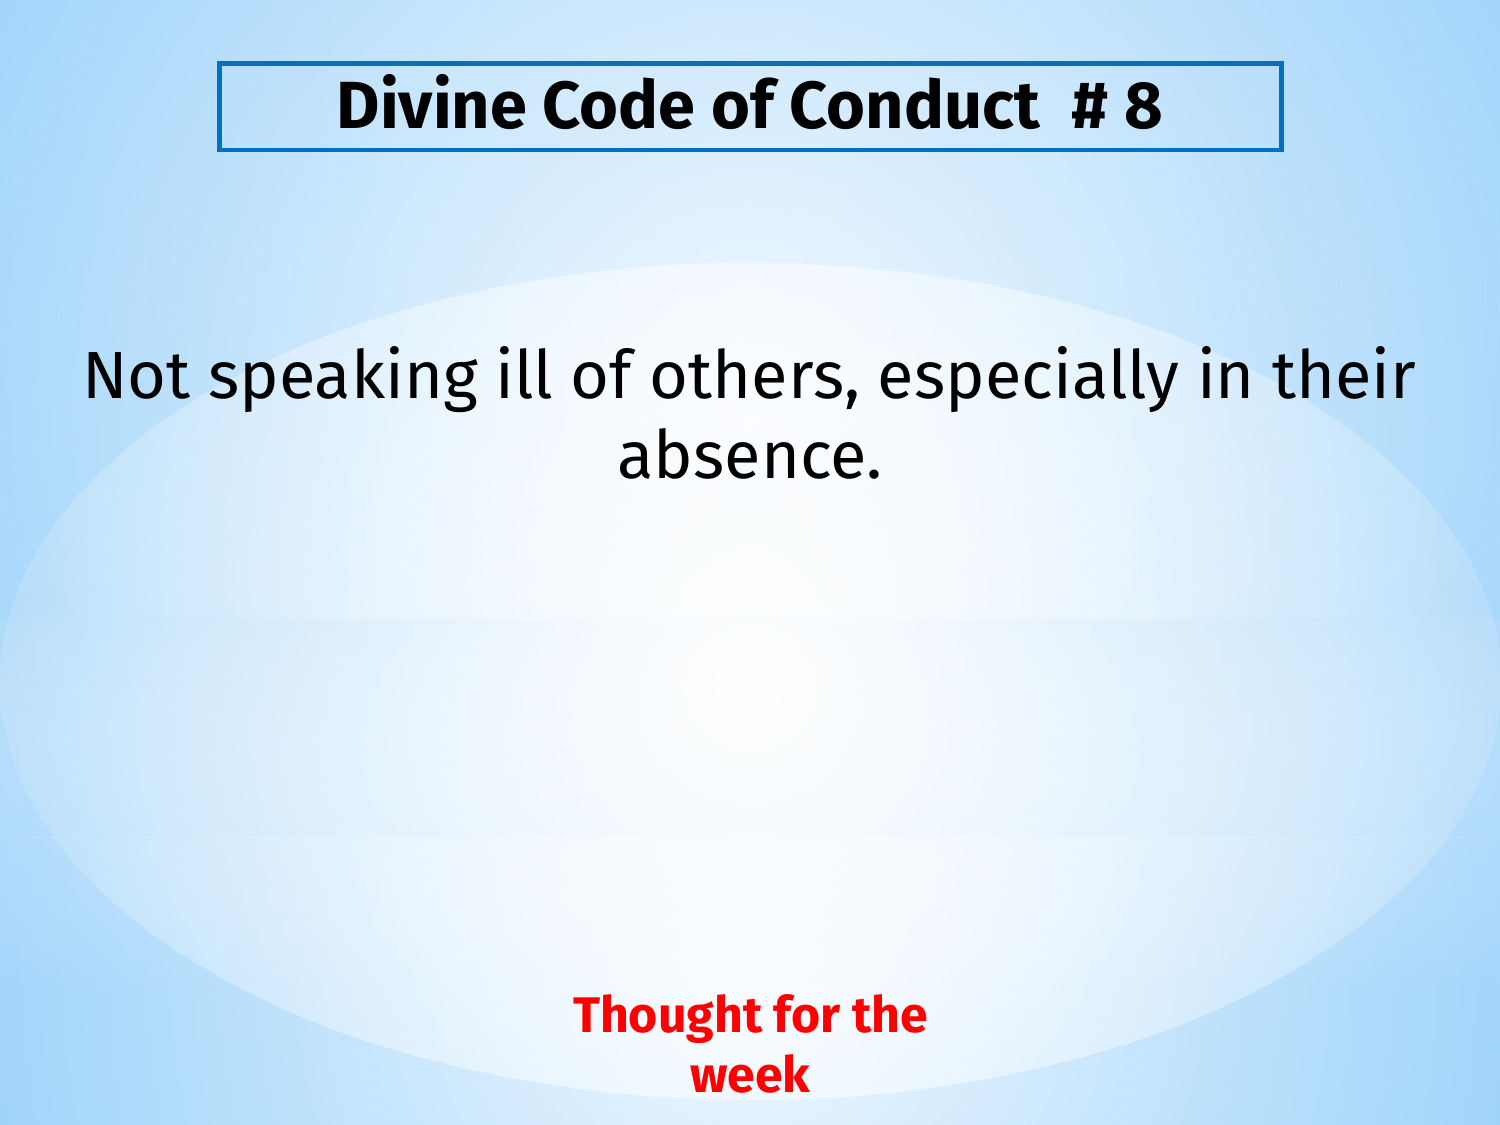

Divine Code of Conduct  # 8
Not speaking ill of others, especially in their absence.
Thought for the week